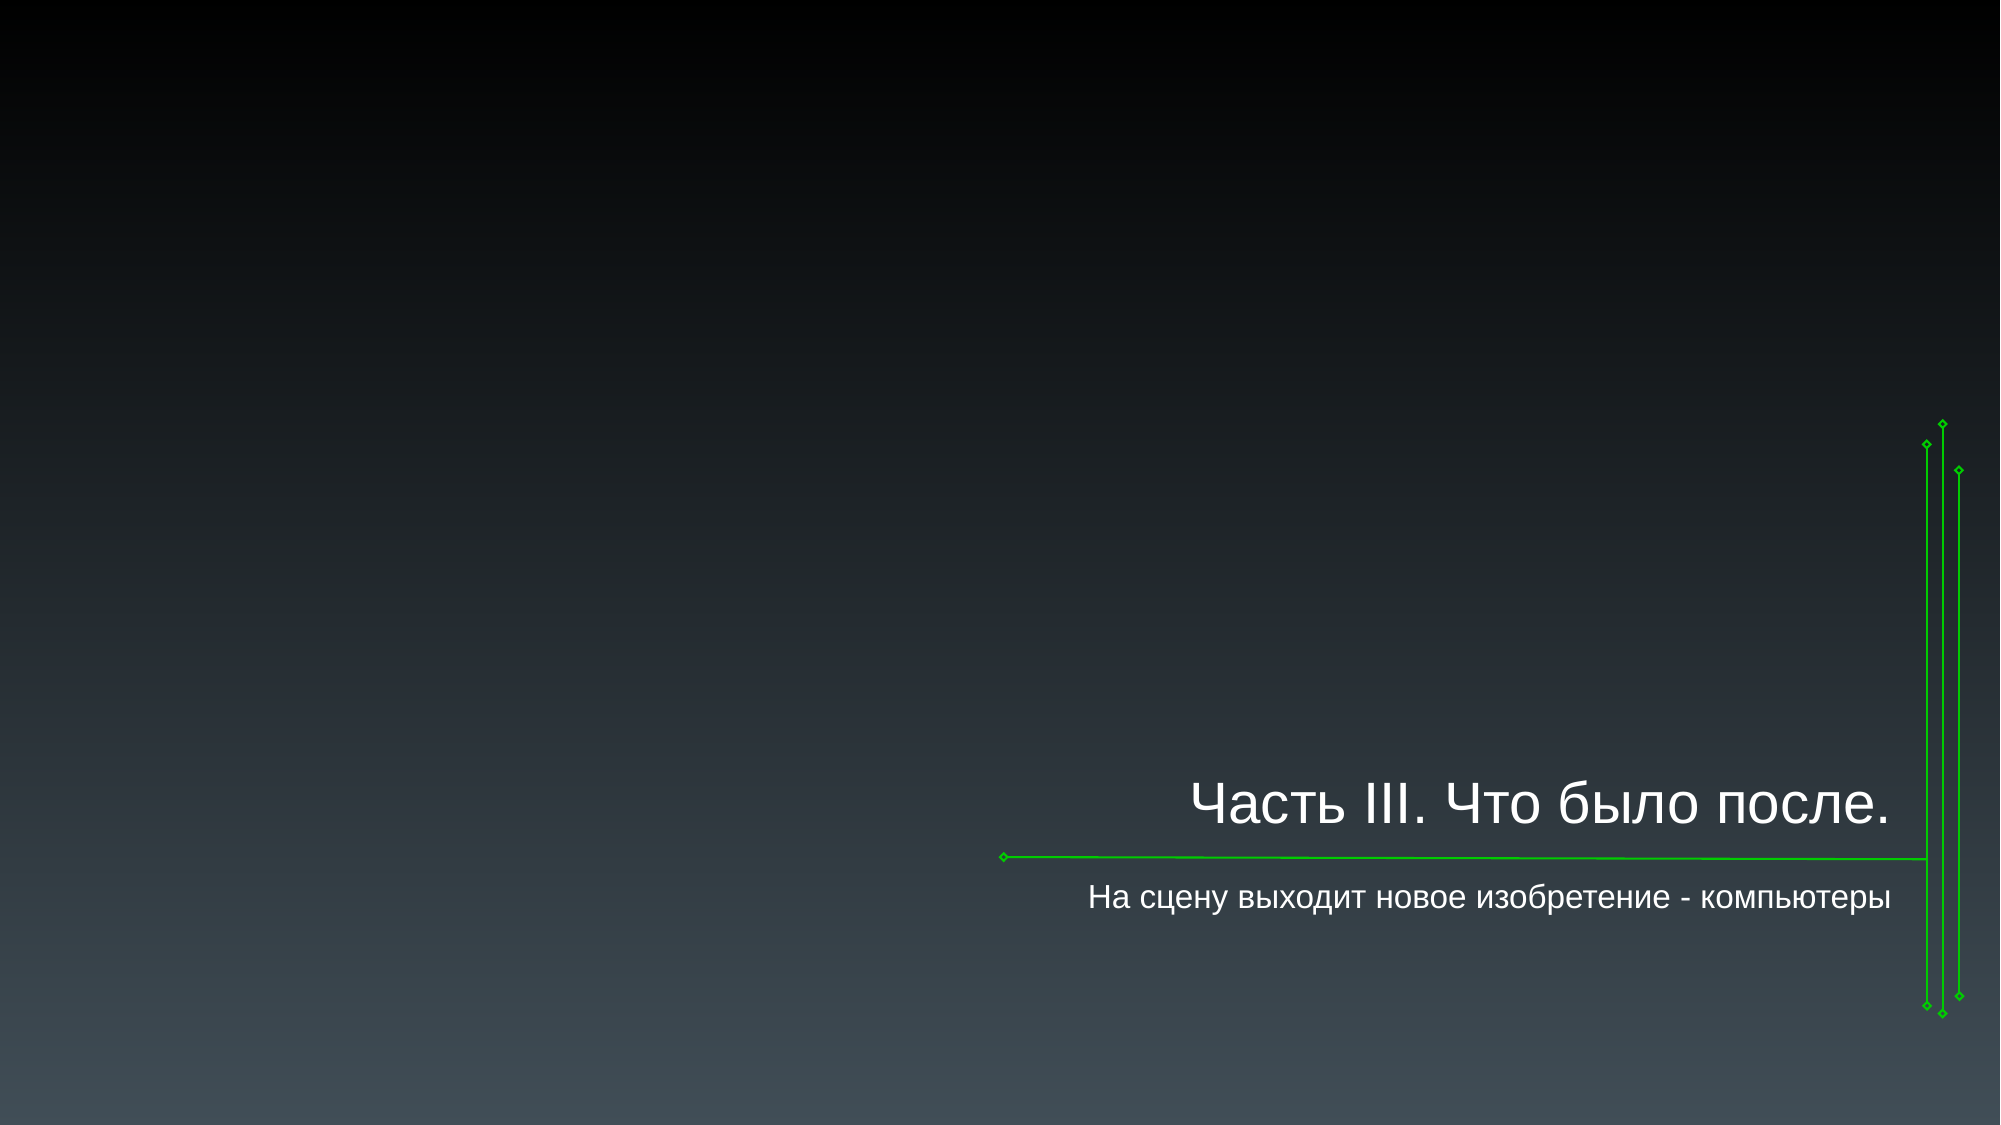

Часть III. Что было после.
На сцену выходит новое изобретение - компьютеры